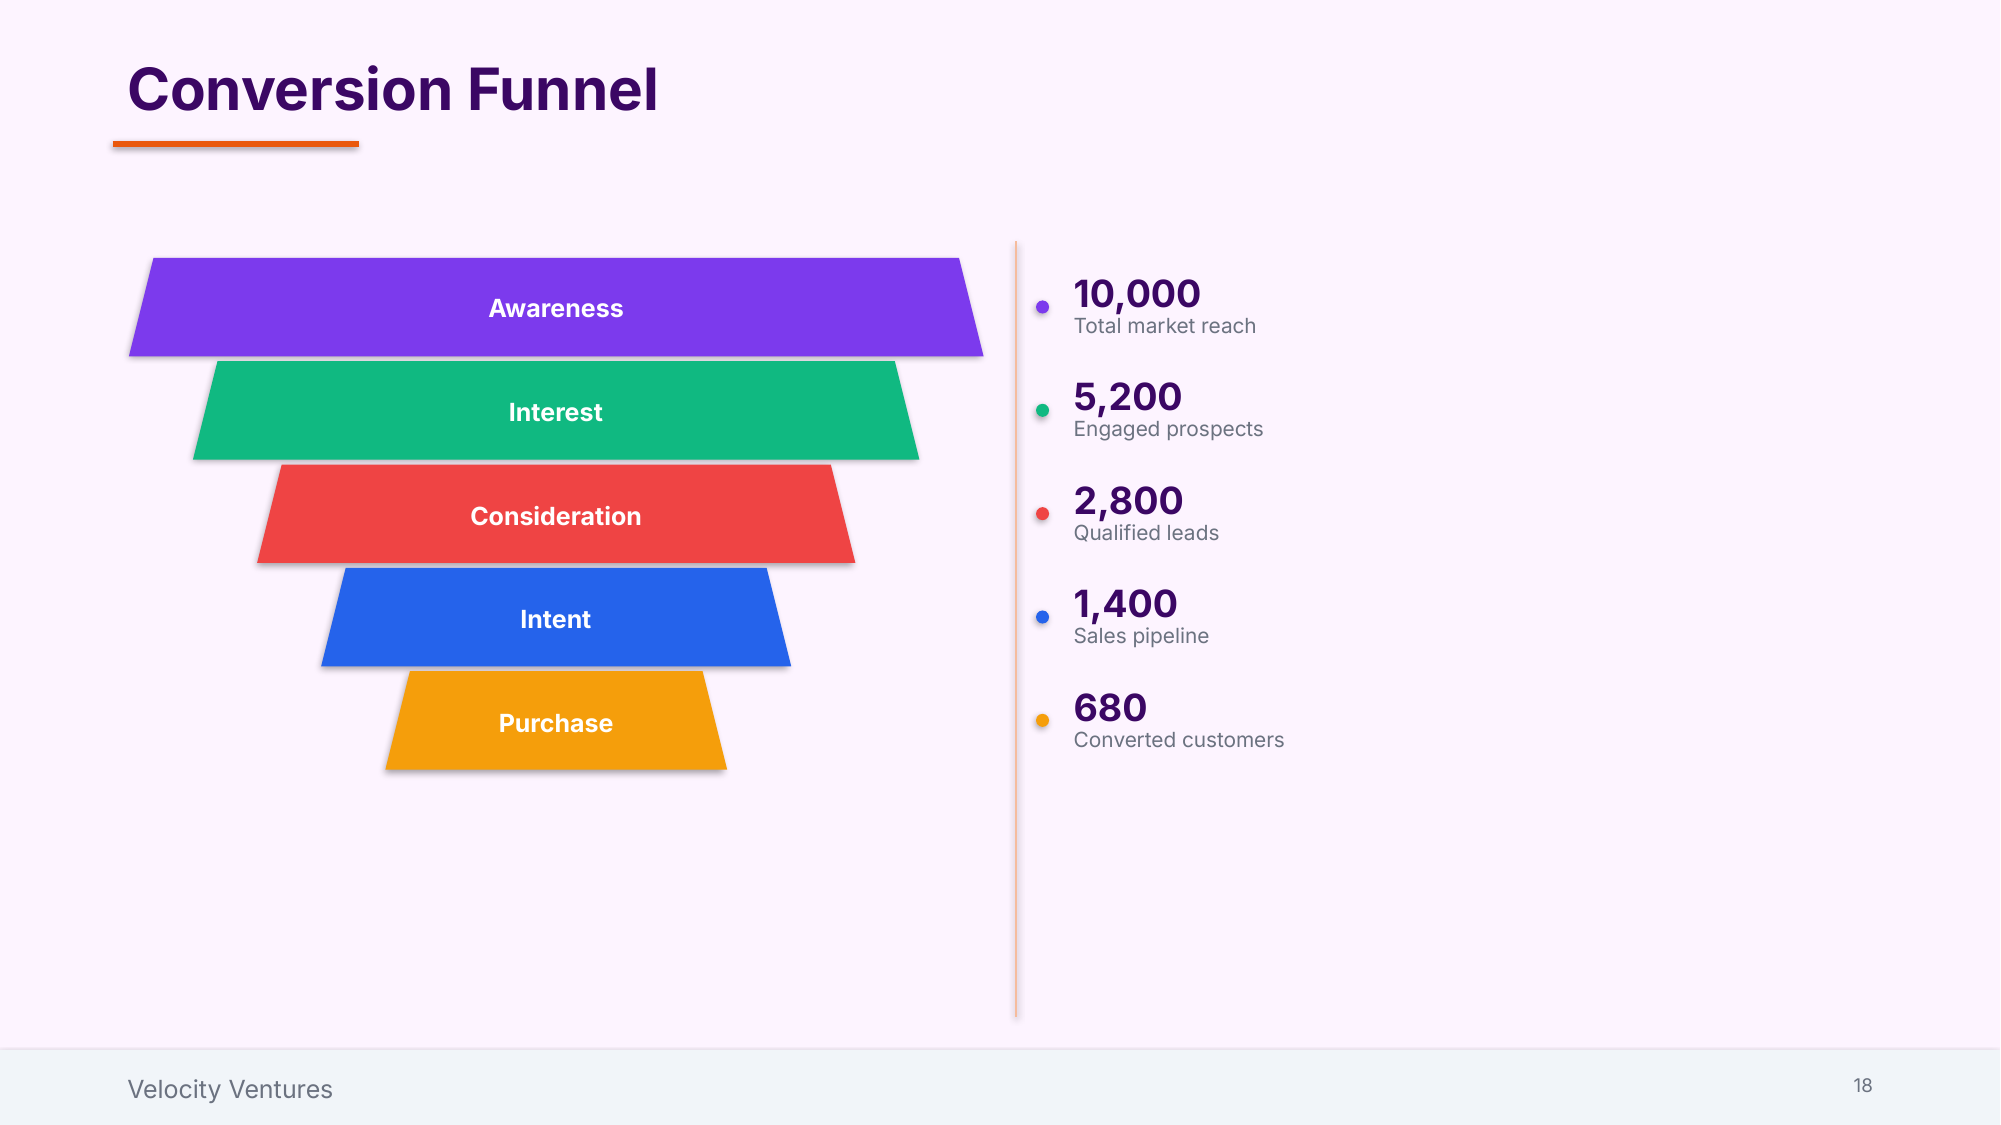

Conversion Funnel
Awareness
10,000

Total market reach
Interest
5,200

Engaged prospects
Consideration
2,800

Qualified leads
Intent
1,400

Sales pipeline
Purchase
680

Converted customers

Velocity Ventures
18